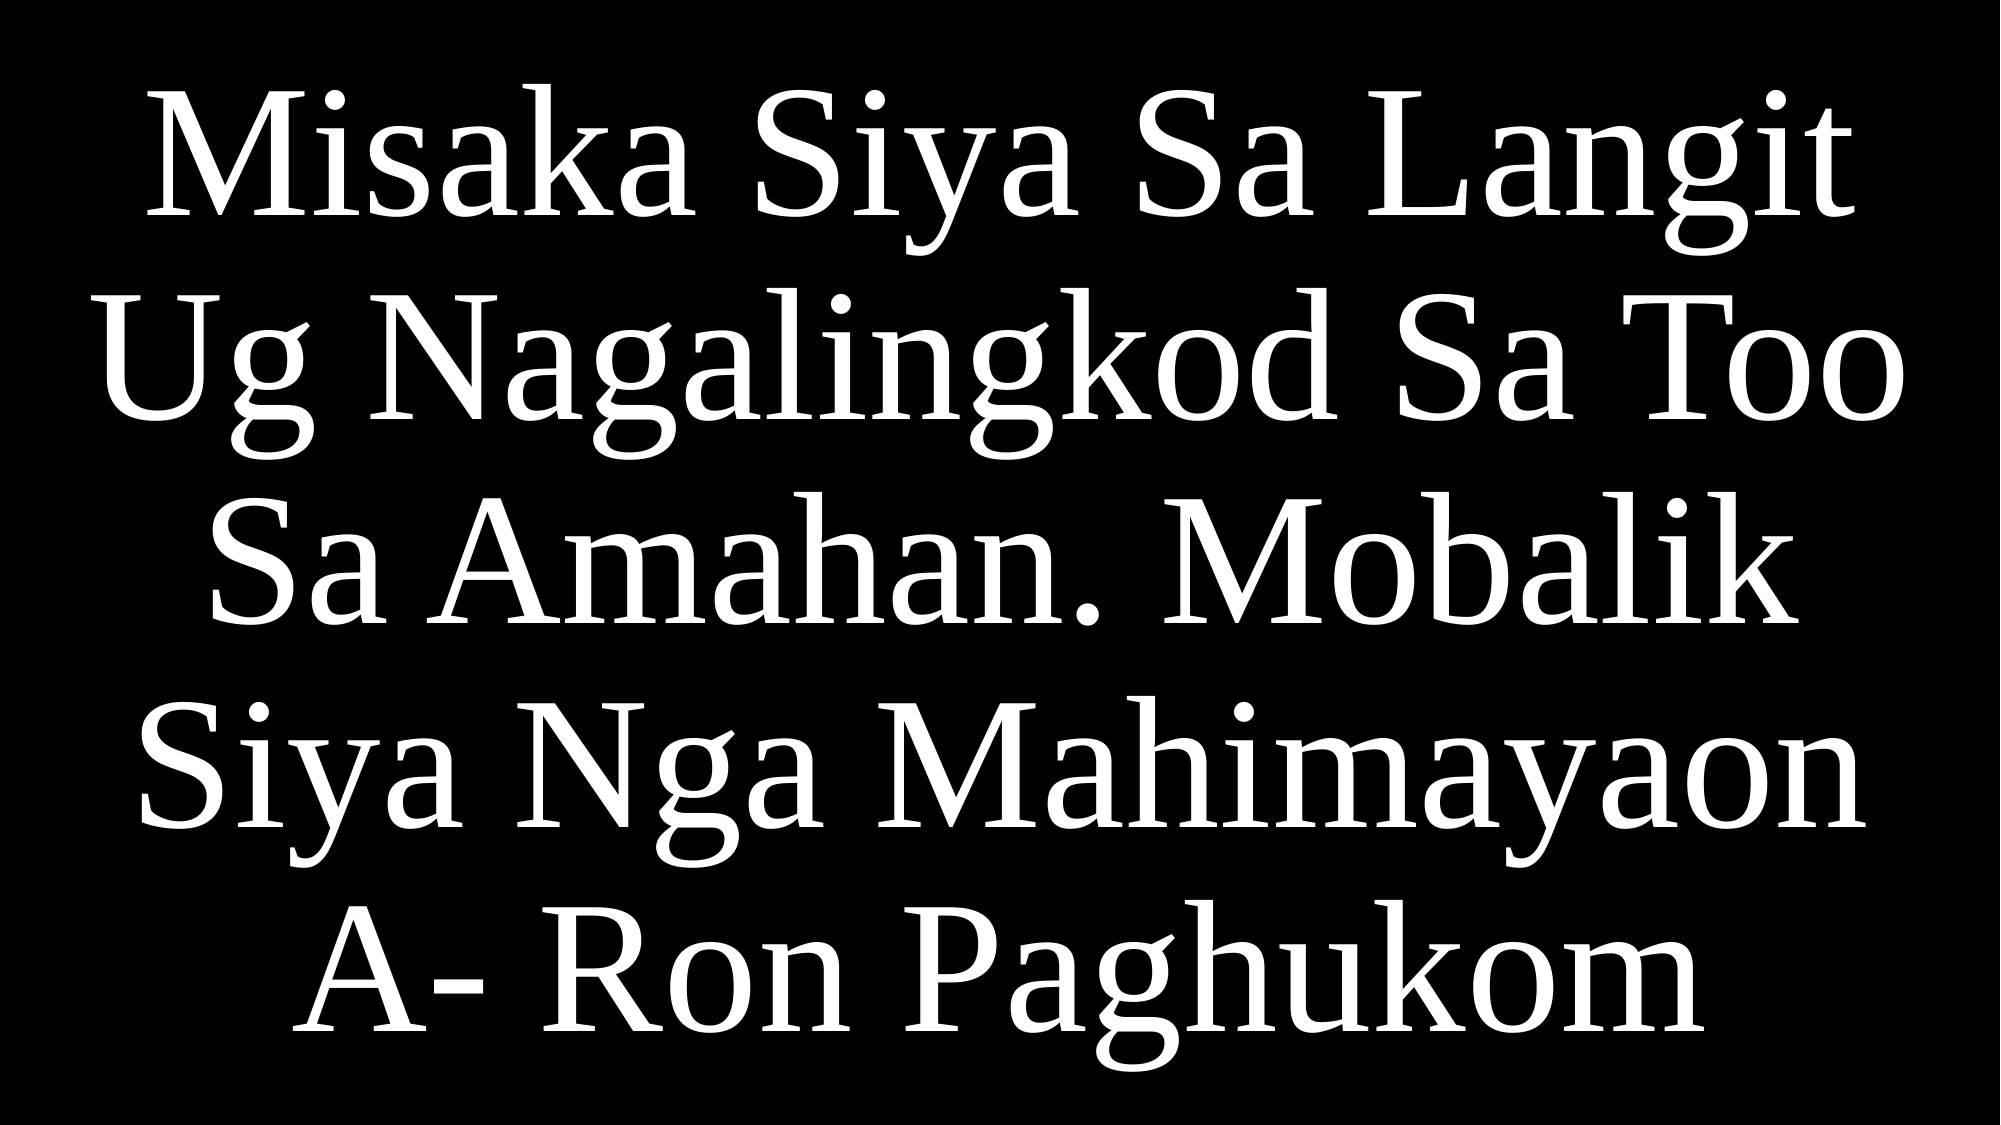

Misaka Siya Sa Langit Ug Nagalingkod Sa Too Sa Amahan. Mobalik Siya Nga Mahimayaon A- Ron Paghukom